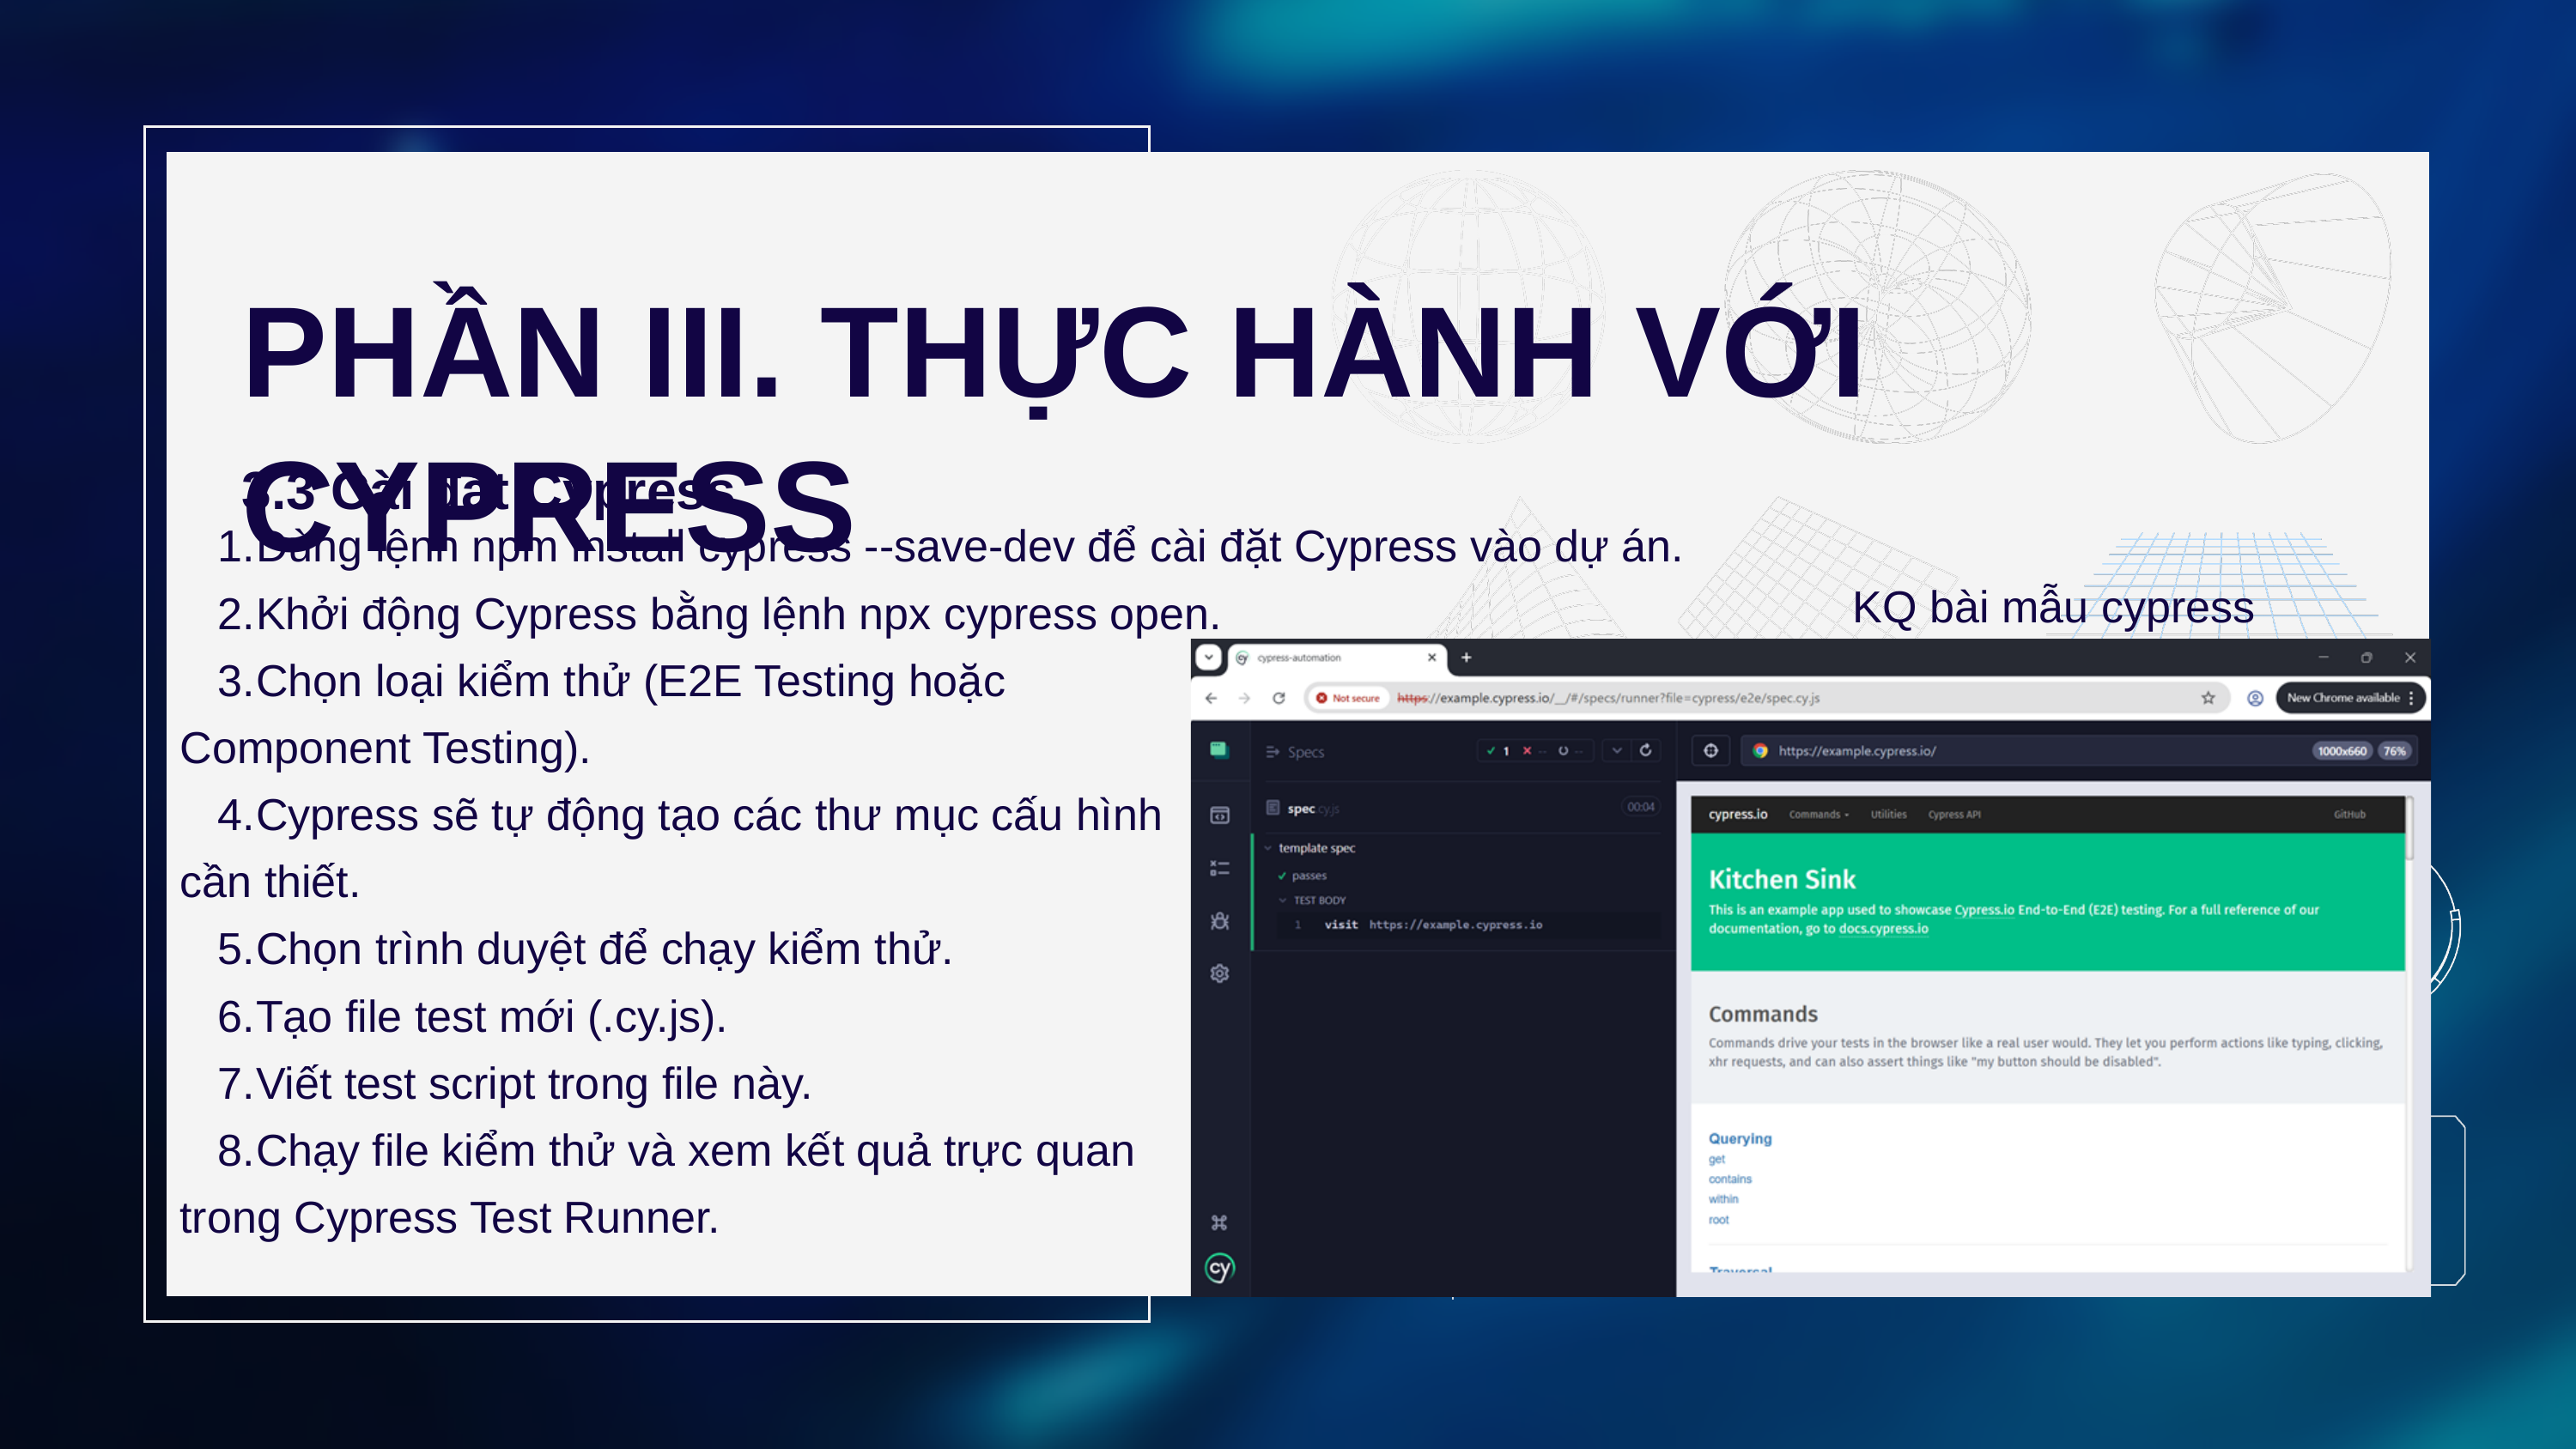

PHẦN III. THỰC HÀNH VỚI CYPRESS
3.3 Cài đặt Cypress

Dùng lệnh npm install cypress --save-dev để cài đặt Cypress vào dự án.
Khởi động Cypress bằng lệnh npx cypress open.
Chọn loại kiểm thử (E2E Testing hoặc
Component Testing).
Cypress sẽ tự động tạo các thư mục cấu hình
cần thiết.
Chọn trình duyệt để chạy kiểm thử.
Tạo file test mới (.cy.js).
Viết test script trong file này.
Chạy file kiểm thử và xem kết quả trực quan
trong Cypress Test Runner.

KQ bài mẫu cypress